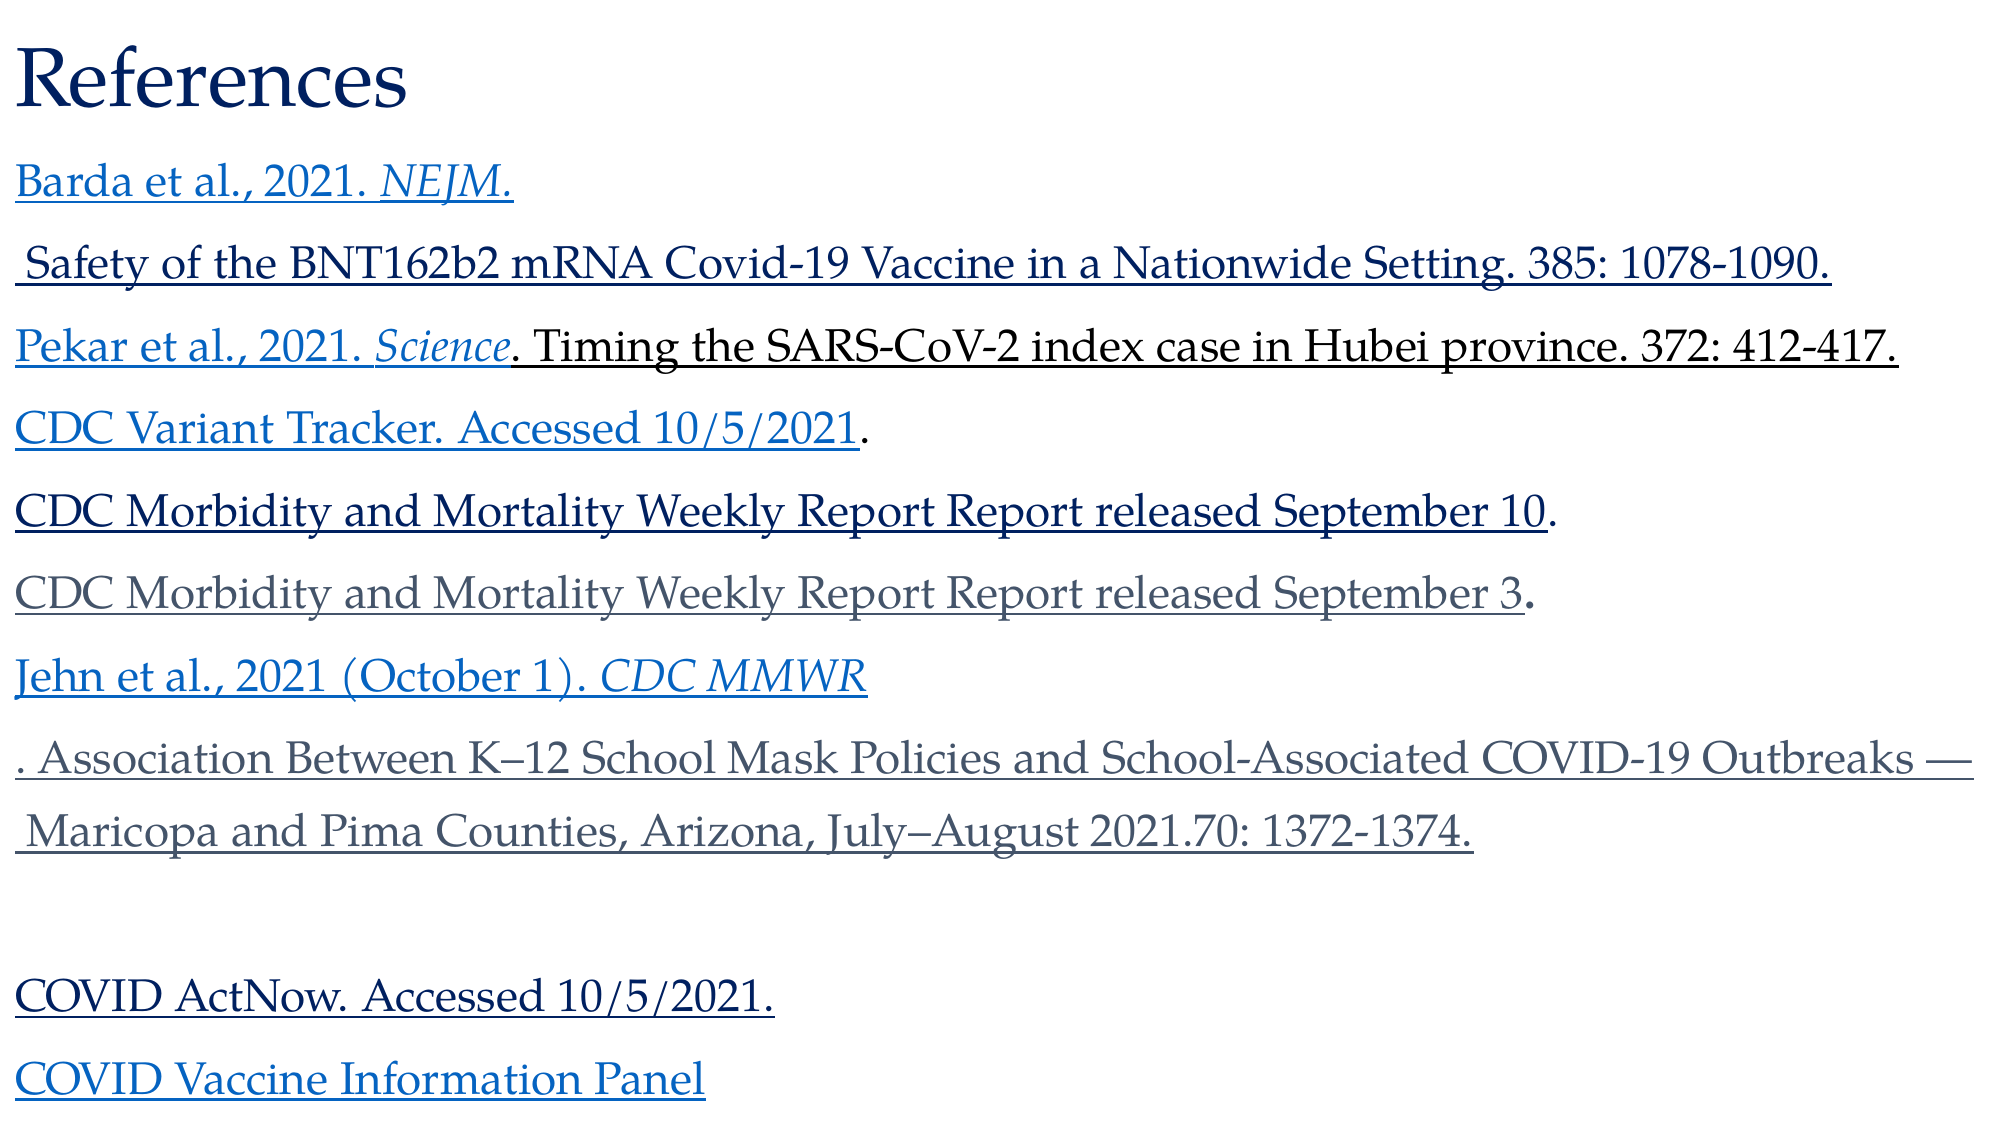

# References Barda et al., 2021. NEJM. Safety of the BNT162b2 mRNA Covid-19 Vaccine in a Nationwide Setting. 385: 1078-1090. Pekar et al., 2021. Science. Timing the SARS-CoV-2 index case in Hubei province. 372: 412-417. CDC Variant Tracker. Accessed 10/5/2021. CDC Morbidity and Mortality Weekly Report Report released September 10. CDC Morbidity and Mortality Weekly Report Report released September 3. Jehn et al., 2021 (October 1). CDC MMWR. Association Between K–12 School Mask Policies and School-Associated COVID-19 Outbreaks — Maricopa and Pima Counties, Arizona, July–August 2021.70: 1372-1374. COVID ActNow. Accessed 10/5/2021. COVID Vaccine Information Panel COVID Vaccine Slides